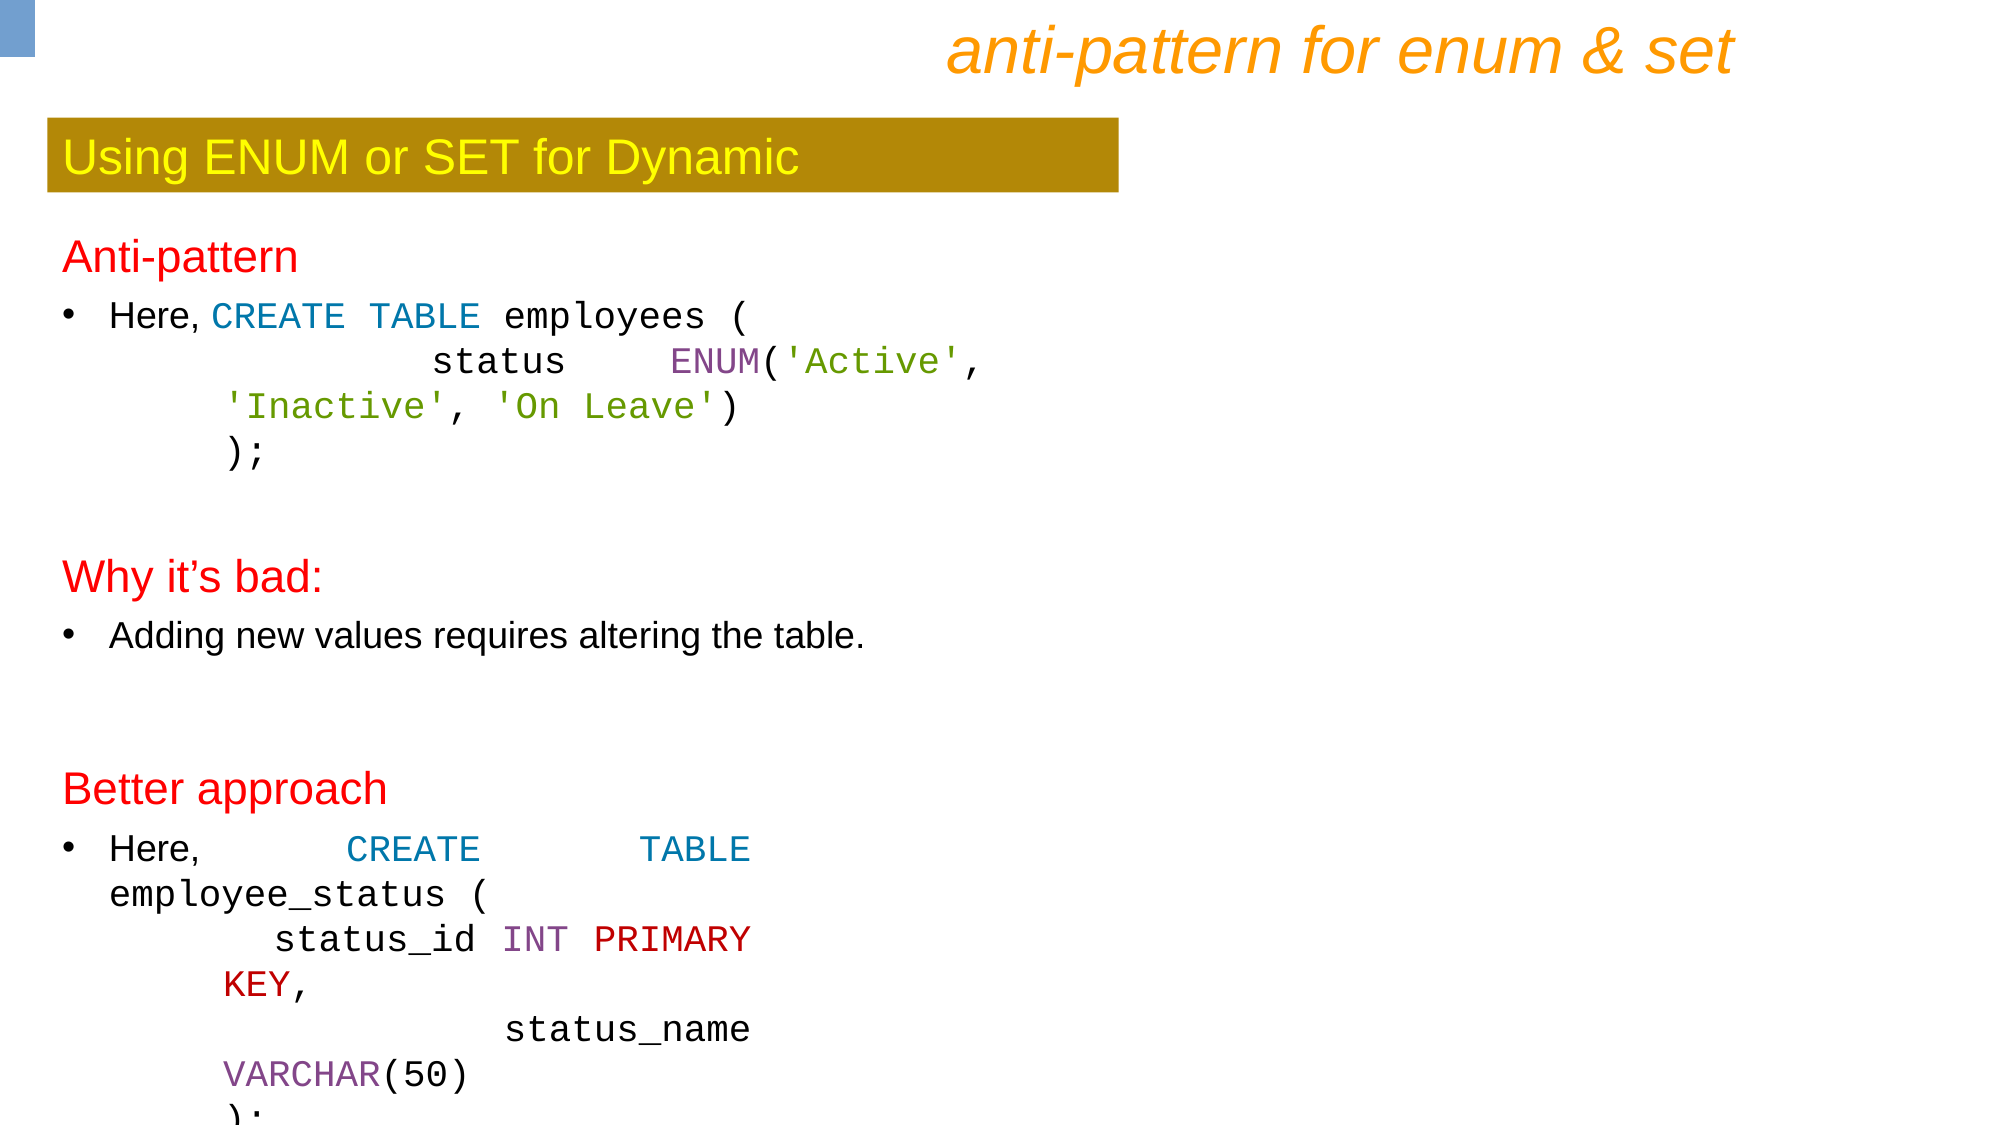

anti-pattern for enum & set
Using ENUM or SET for Dynamic
Anti-pattern

Here, CREATE TABLE employees (
  status ENUM('Active', 'Inactive', 'On Leave')
);
Why it’s bad:

Adding new values requires altering the table.
Better approach

Here, CREATE TABLE employee_status (
  status_id INT PRIMARY KEY,
  status_name VARCHAR(50)
);